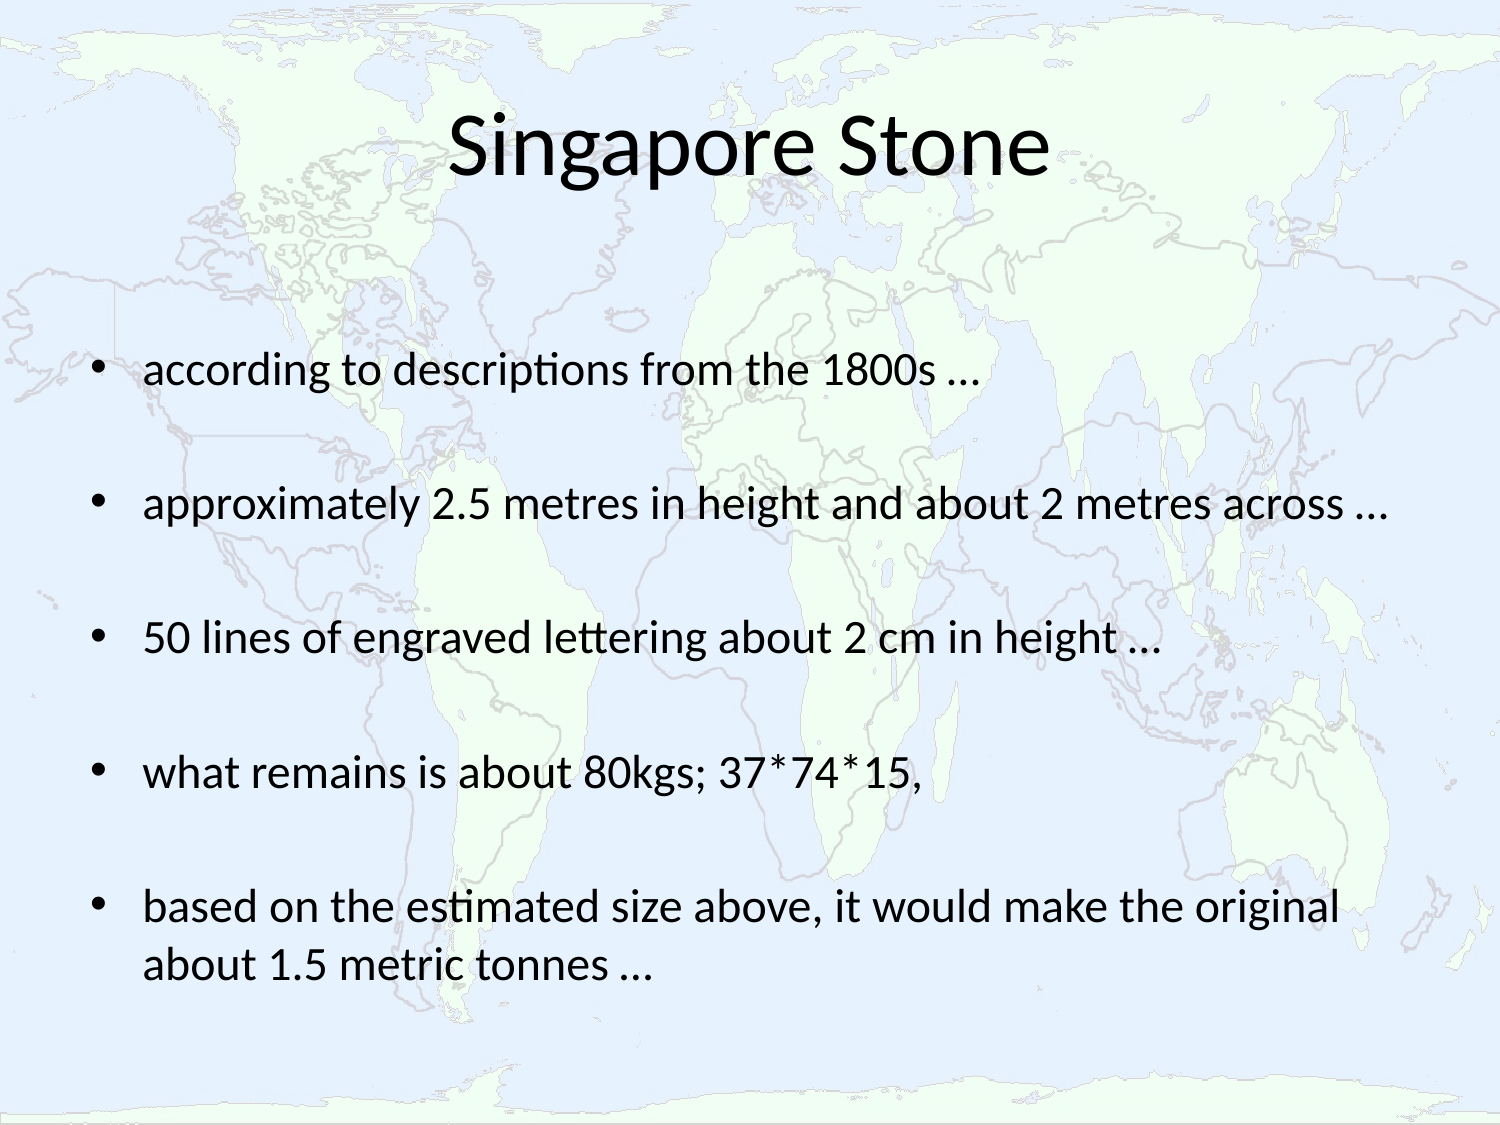

# Singapore Stone

according to descriptions from the 1800s …

approximately 2.5 metres in height and about 2 metres across …

50 lines of engraved lettering about 2 cm in height …

what remains is about 80kgs; 37*74*15,

based on the estimated size above, it would make the original about 1.5 metric tonnes …